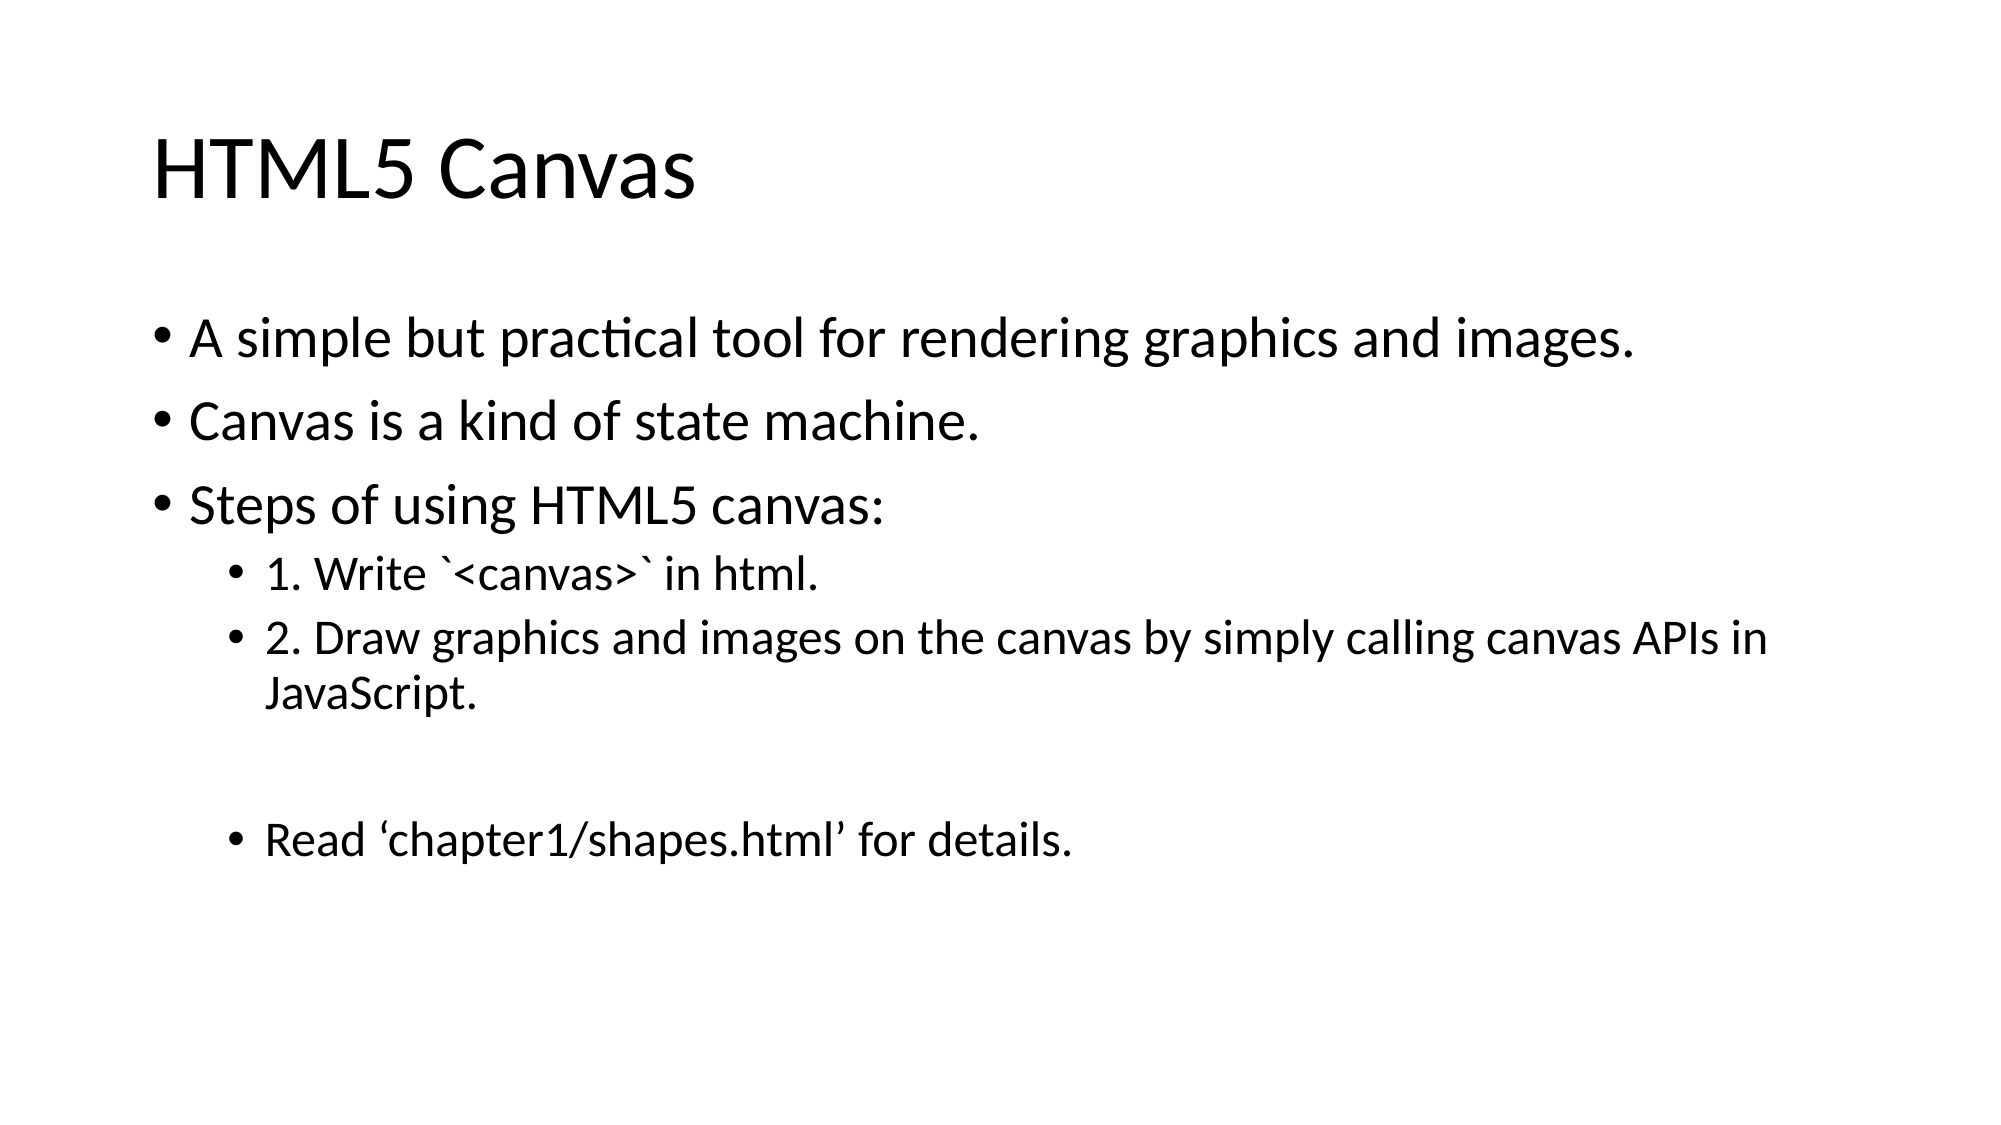

# HTML5 Canvas
A simple but practical tool for rendering graphics and images.
Canvas is a kind of state machine.
Steps of using HTML5 canvas:
1. Write `<canvas>` in html.
2. Draw graphics and images on the canvas by simply calling canvas APIs in JavaScript.

Read ‘chapter1/shapes.html’ for details.